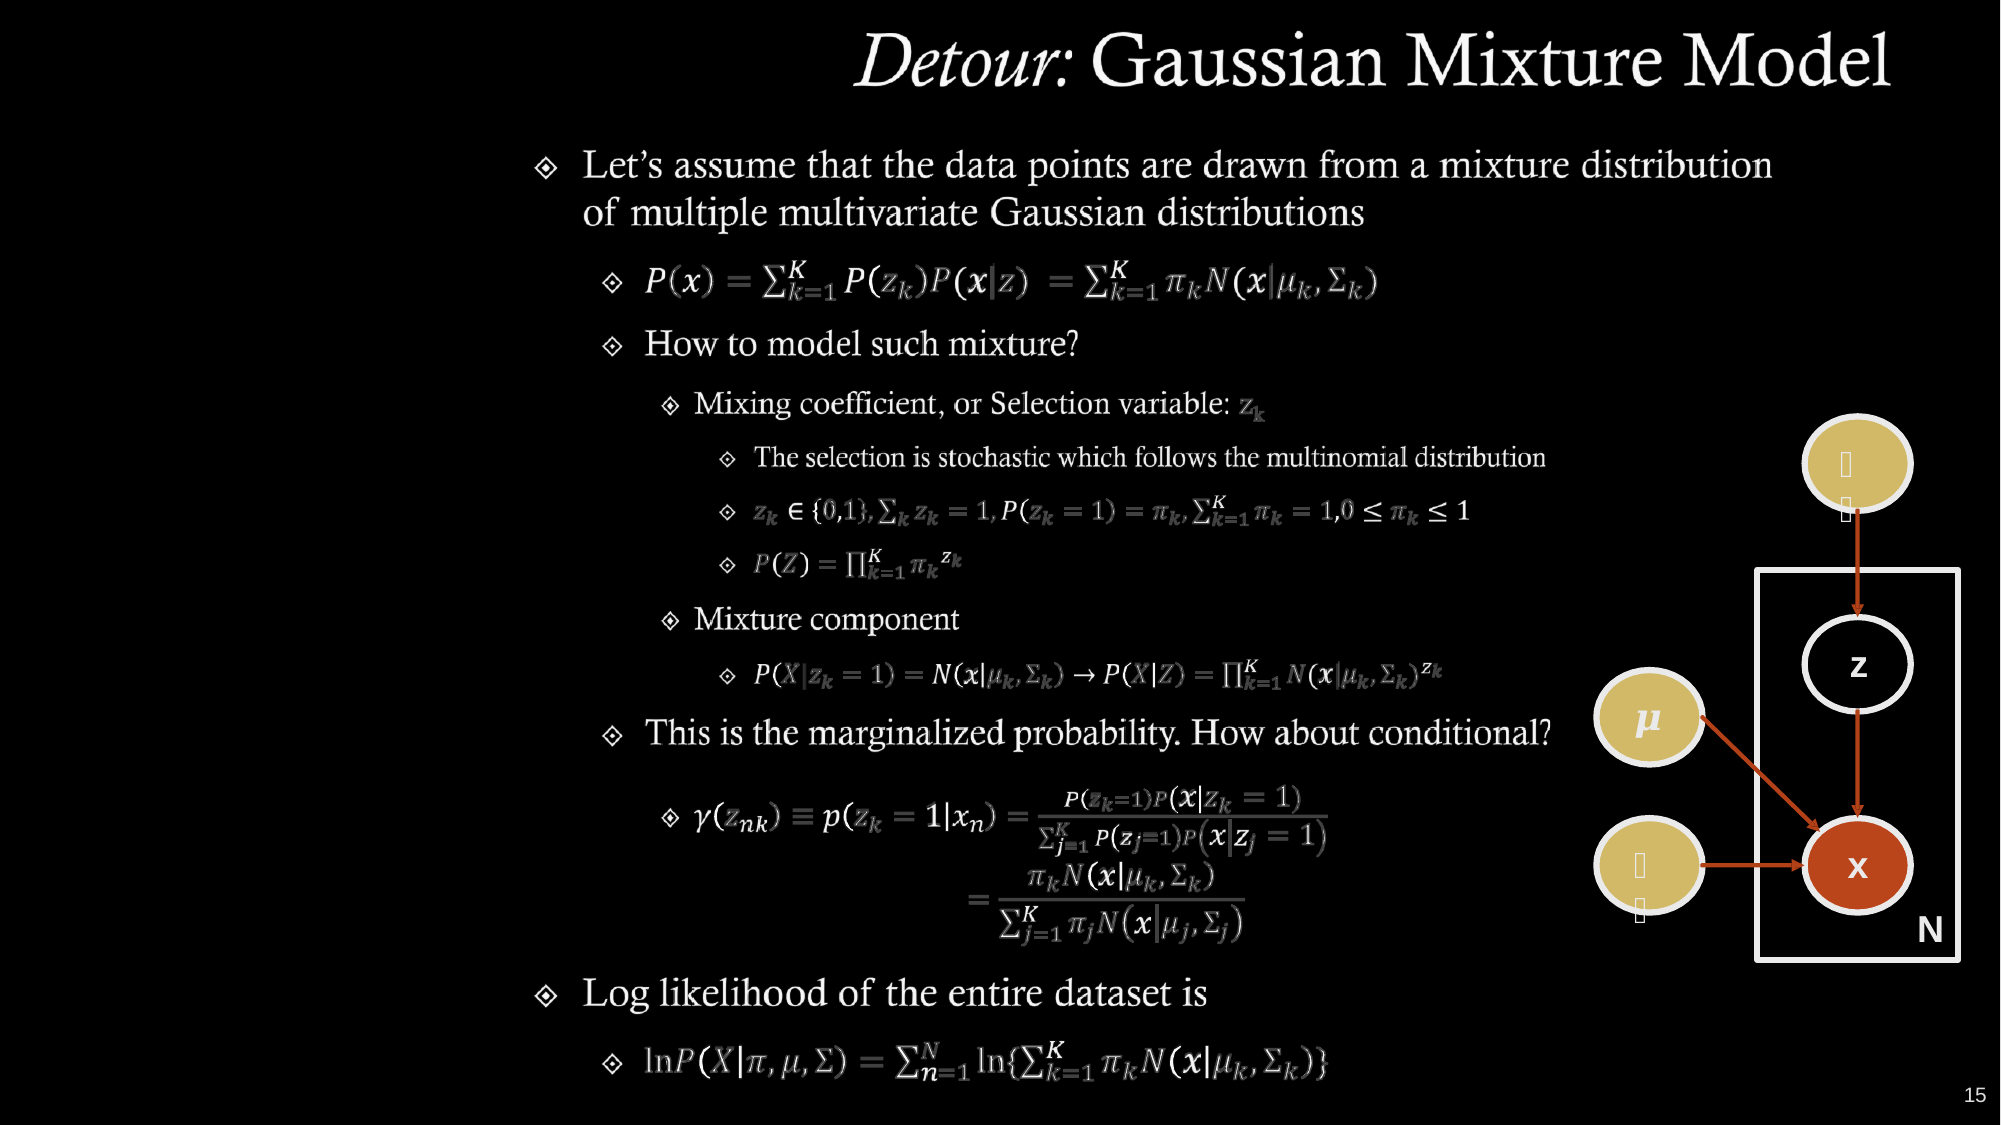

𝝅

z
𝝁

𝚺
x

N

15